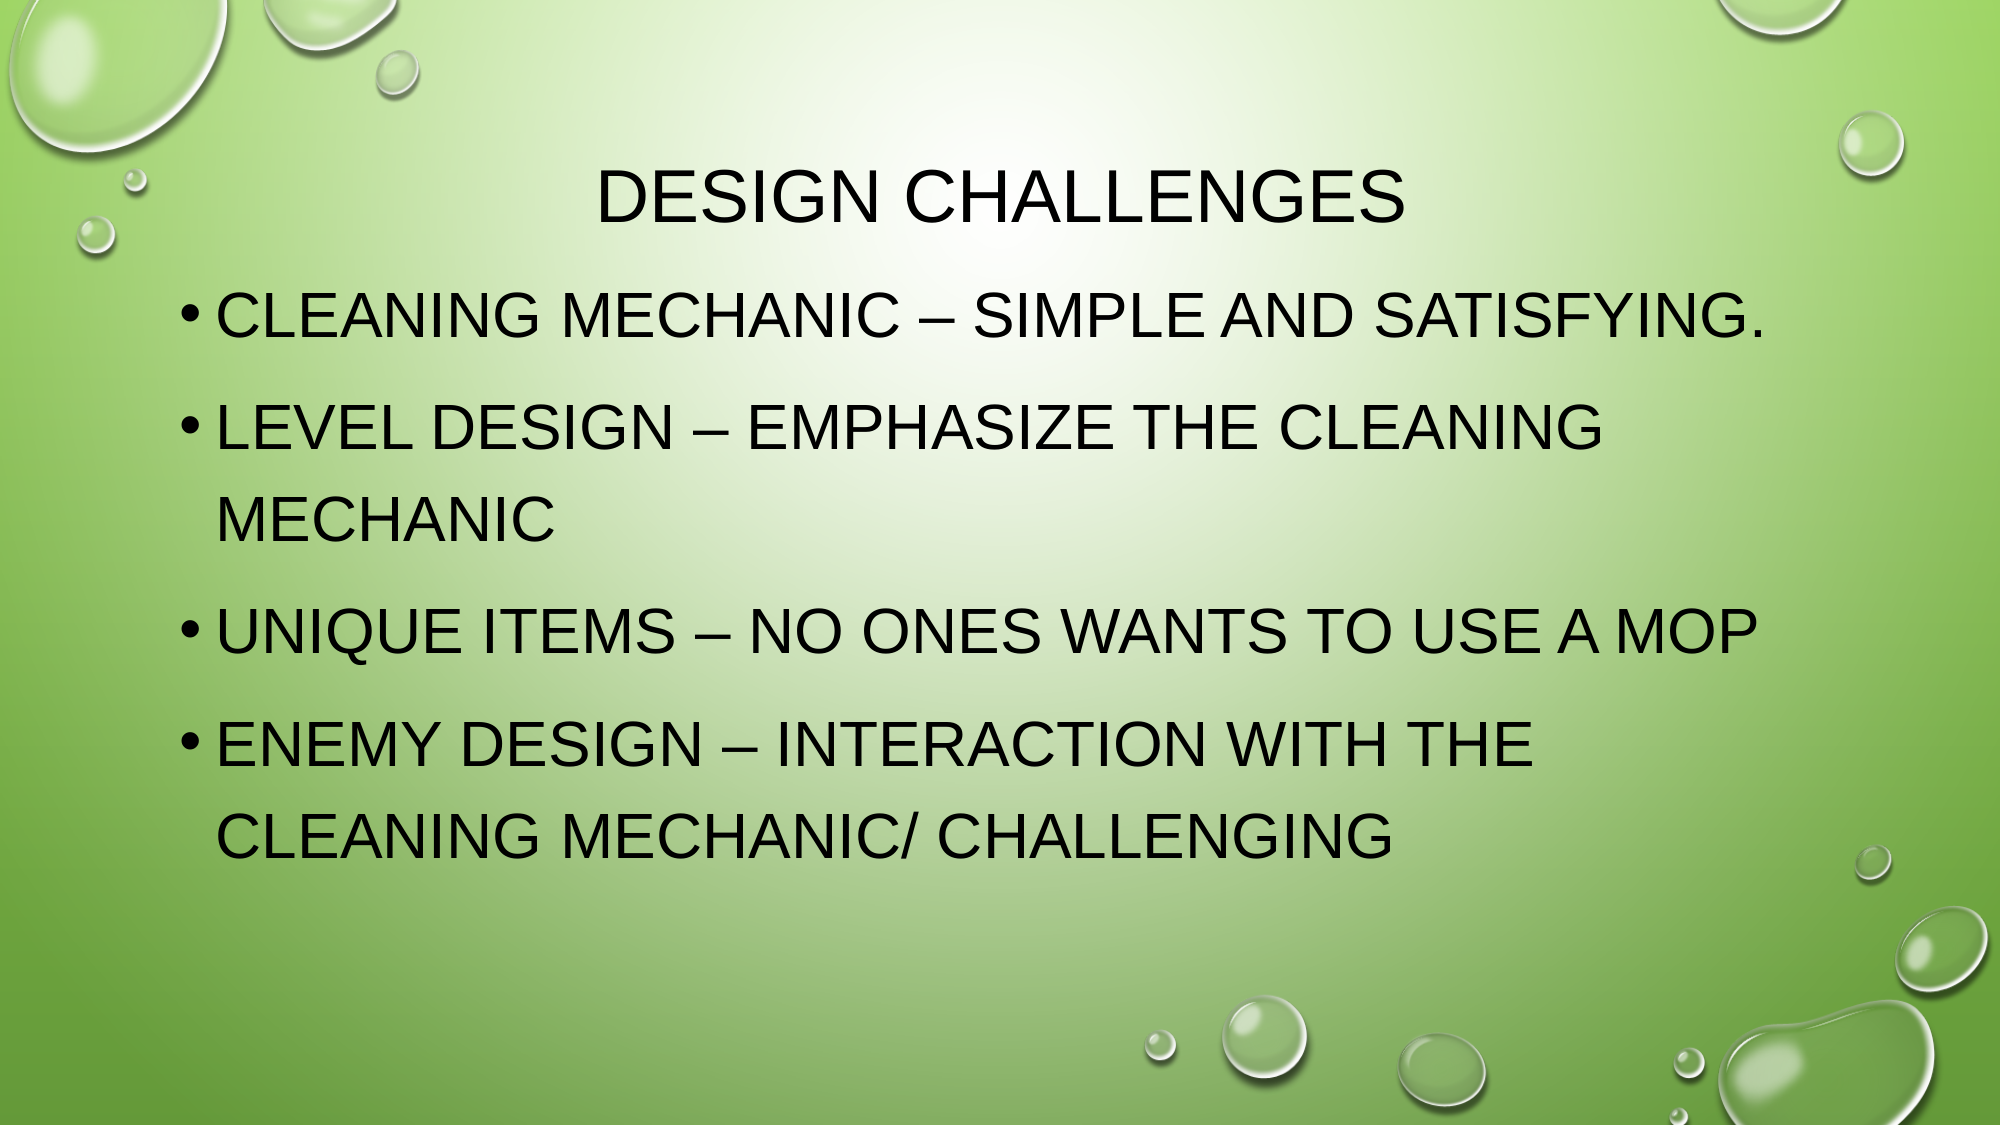

# Design Challenges
Cleaning Mechanic – Simple and satisfying.
Level Design – Emphasize the cleaning mechanic
Unique Items – no ones wants to use a mop
Enemy Design – Interaction with the cleaning mechanic/ Challenging